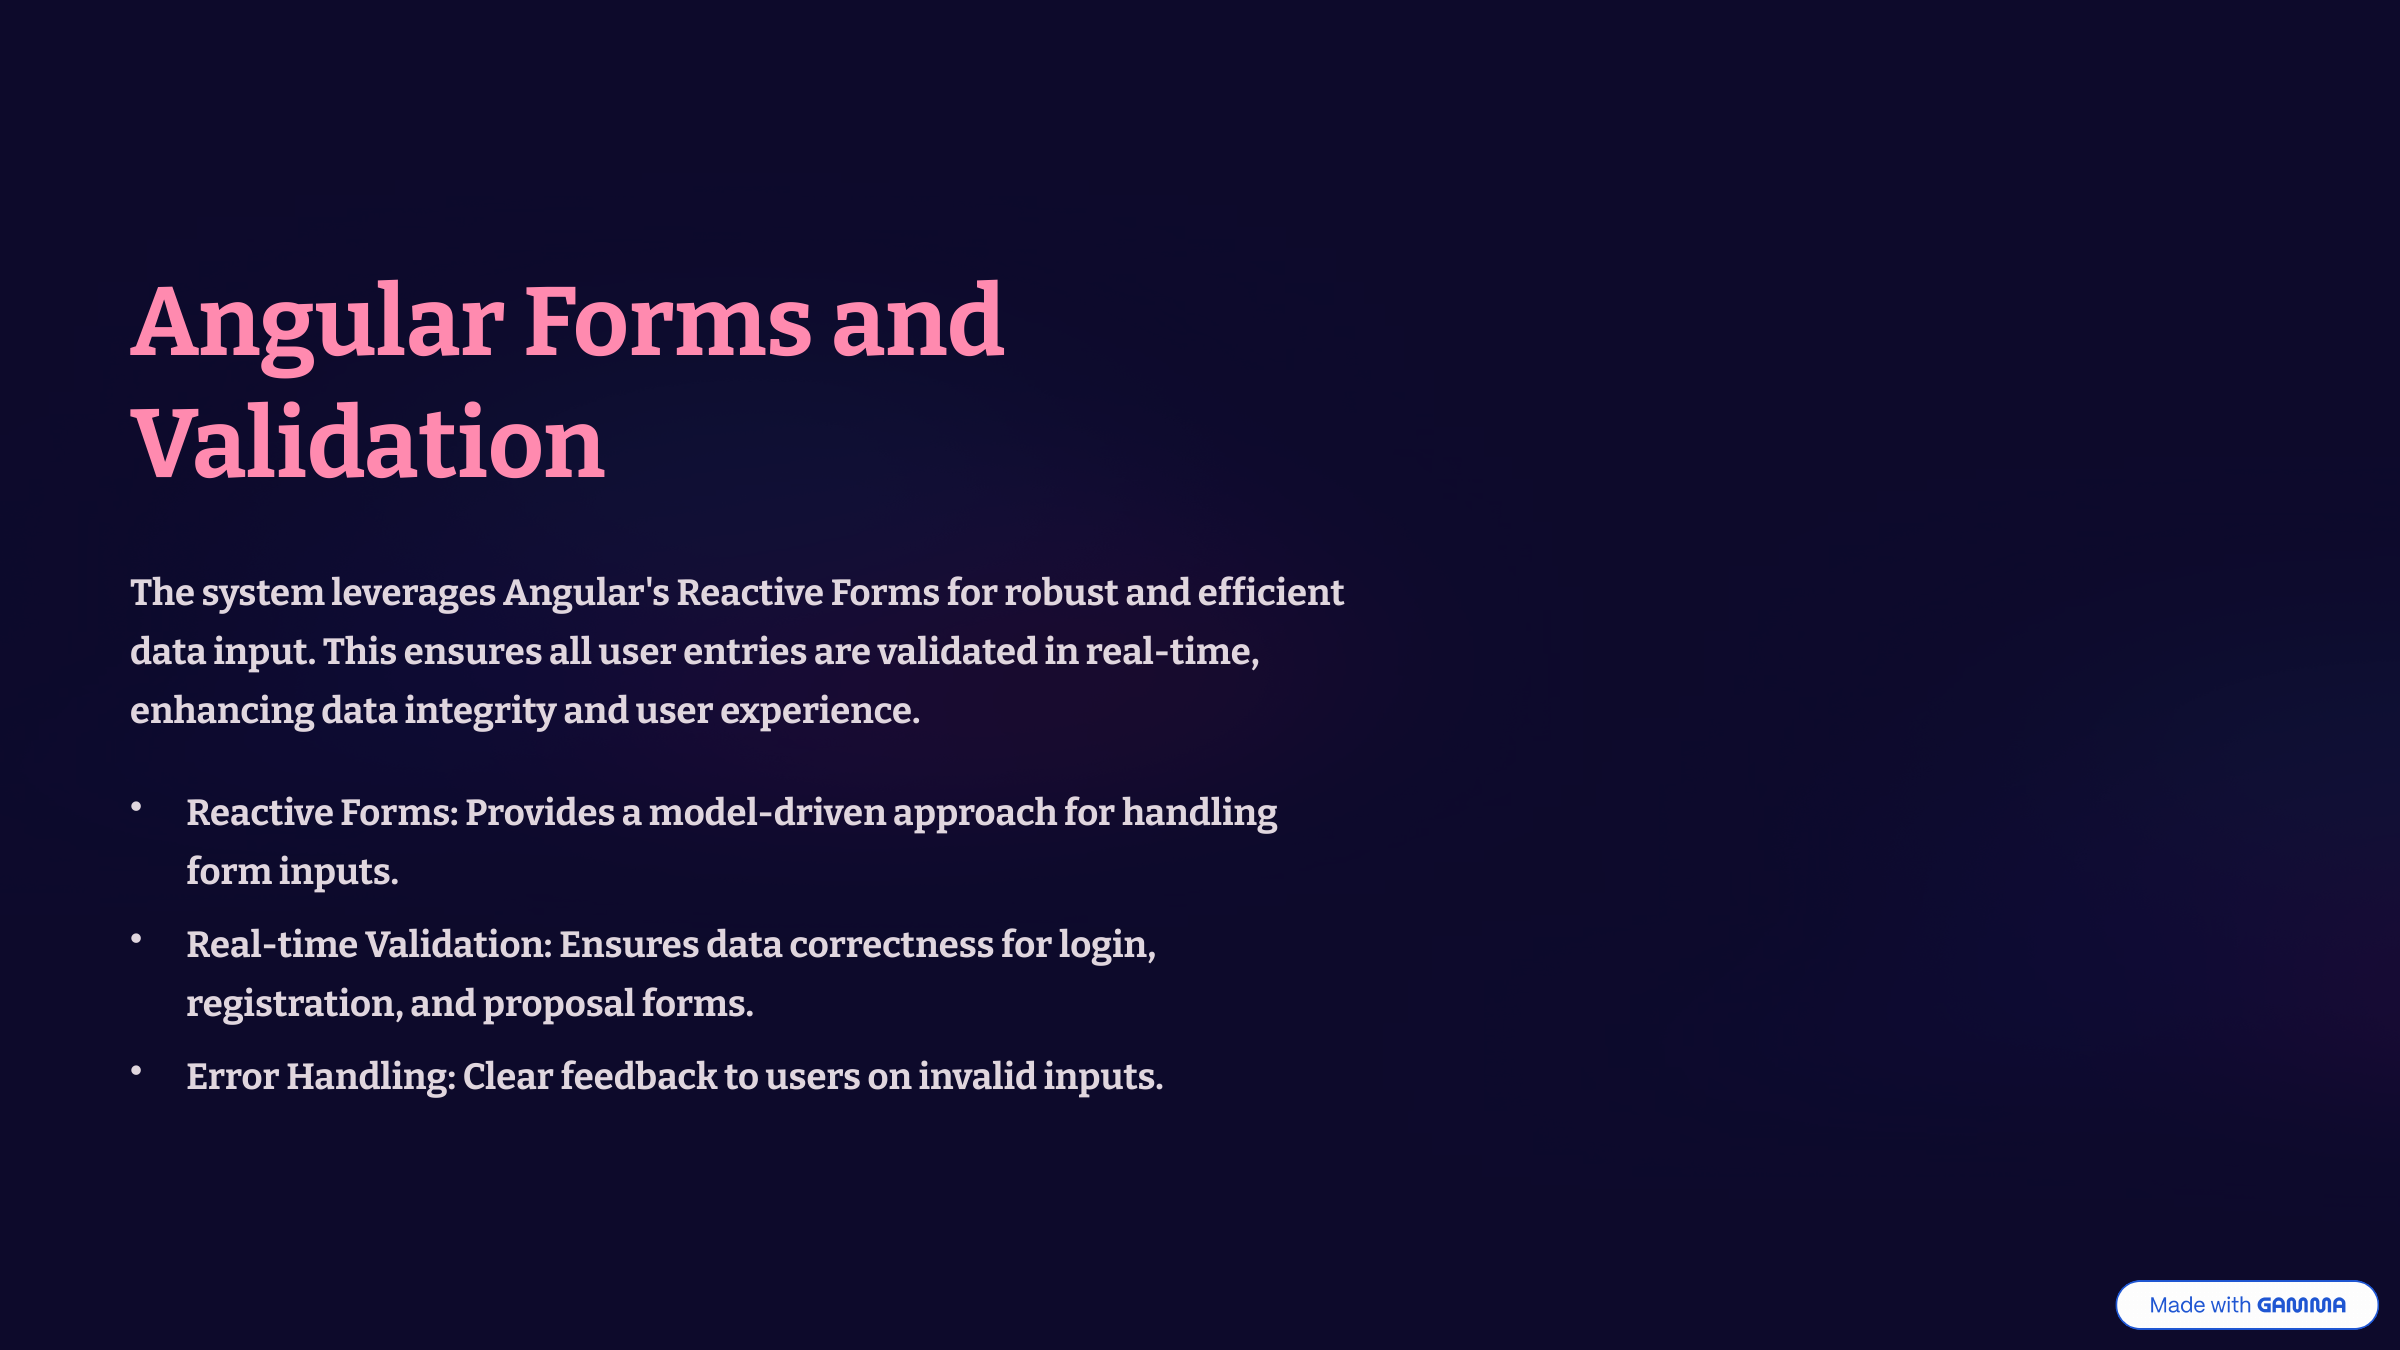

Angular Forms and Validation
The system leverages Angular's Reactive Forms for robust and efficient data input. This ensures all user entries are validated in real-time, enhancing data integrity and user experience.
Reactive Forms: Provides a model-driven approach for handling form inputs.
Real-time Validation: Ensures data correctness for login, registration, and proposal forms.
Error Handling: Clear feedback to users on invalid inputs.